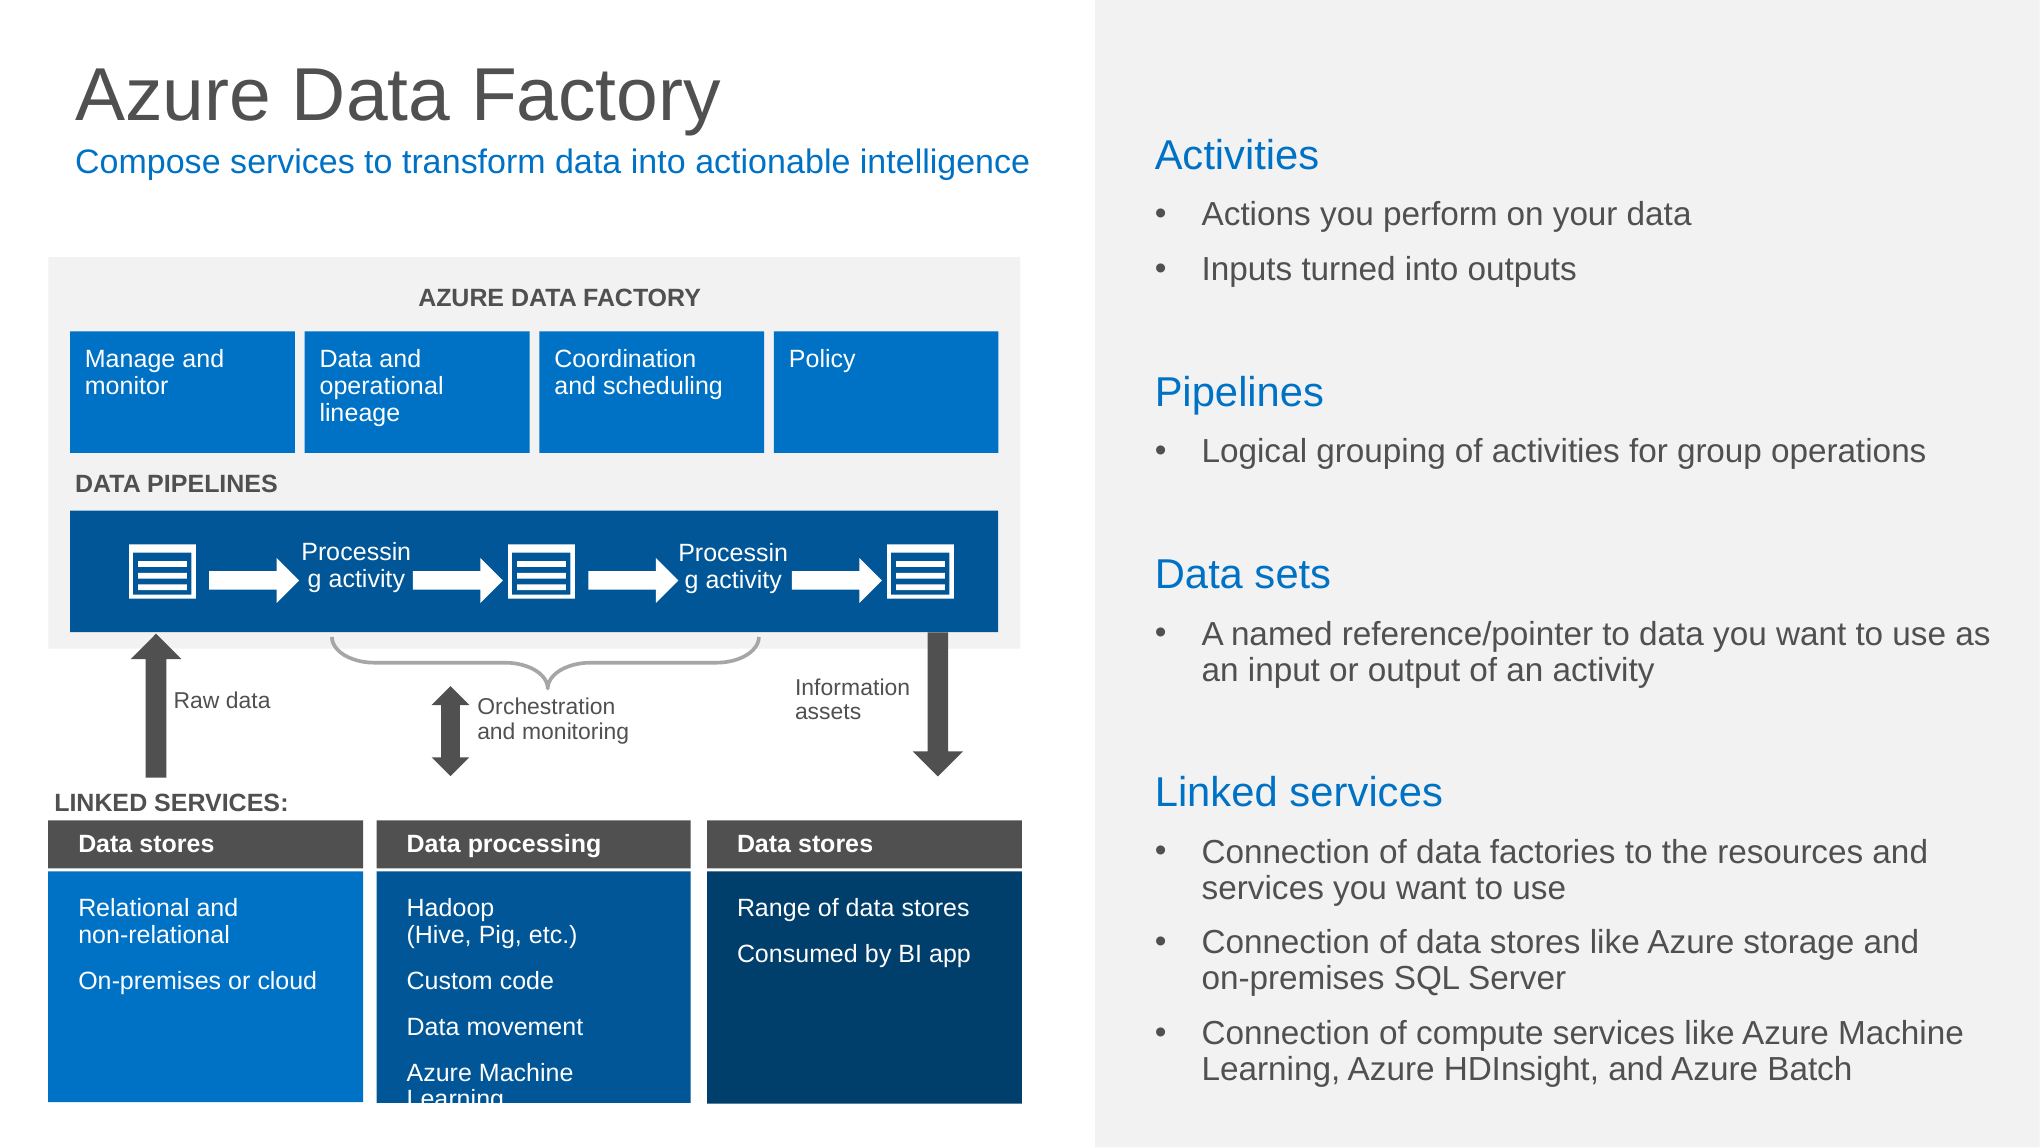

# Azure Data Factory
Activities
Actions you perform on your data
Inputs turned into outputs

Pipelines
Logical grouping of activities for group operations

Data sets
A named reference/pointer to data you want to use as an input or output of an activity

Linked services
Connection of data factories to the resources and services you want to use
Connection of data stores like Azure storage and
on-premises SQL Server
Connection of compute services like Azure Machine Learning, Azure HDInsight, and Azure Batch

Compose services to transform data into actionable intelligence

AZURE DATA FACTORY
Manage and monitor
Data and operational lineage
Coordination
and scheduling
Policy
DATA PIPELINES

Processing activity
Processing activity

Information
assets

Raw data
Orchestration
and monitoring

LINKED SERVICES:
Data stores
Data processing
Data stores
Relational and
non-relational
On-premises or cloud

Hadoop
(Hive, Pig, etc.)
Custom code
Data movement
Azure Machine Learning
Range of data stores
Consumed by BI app